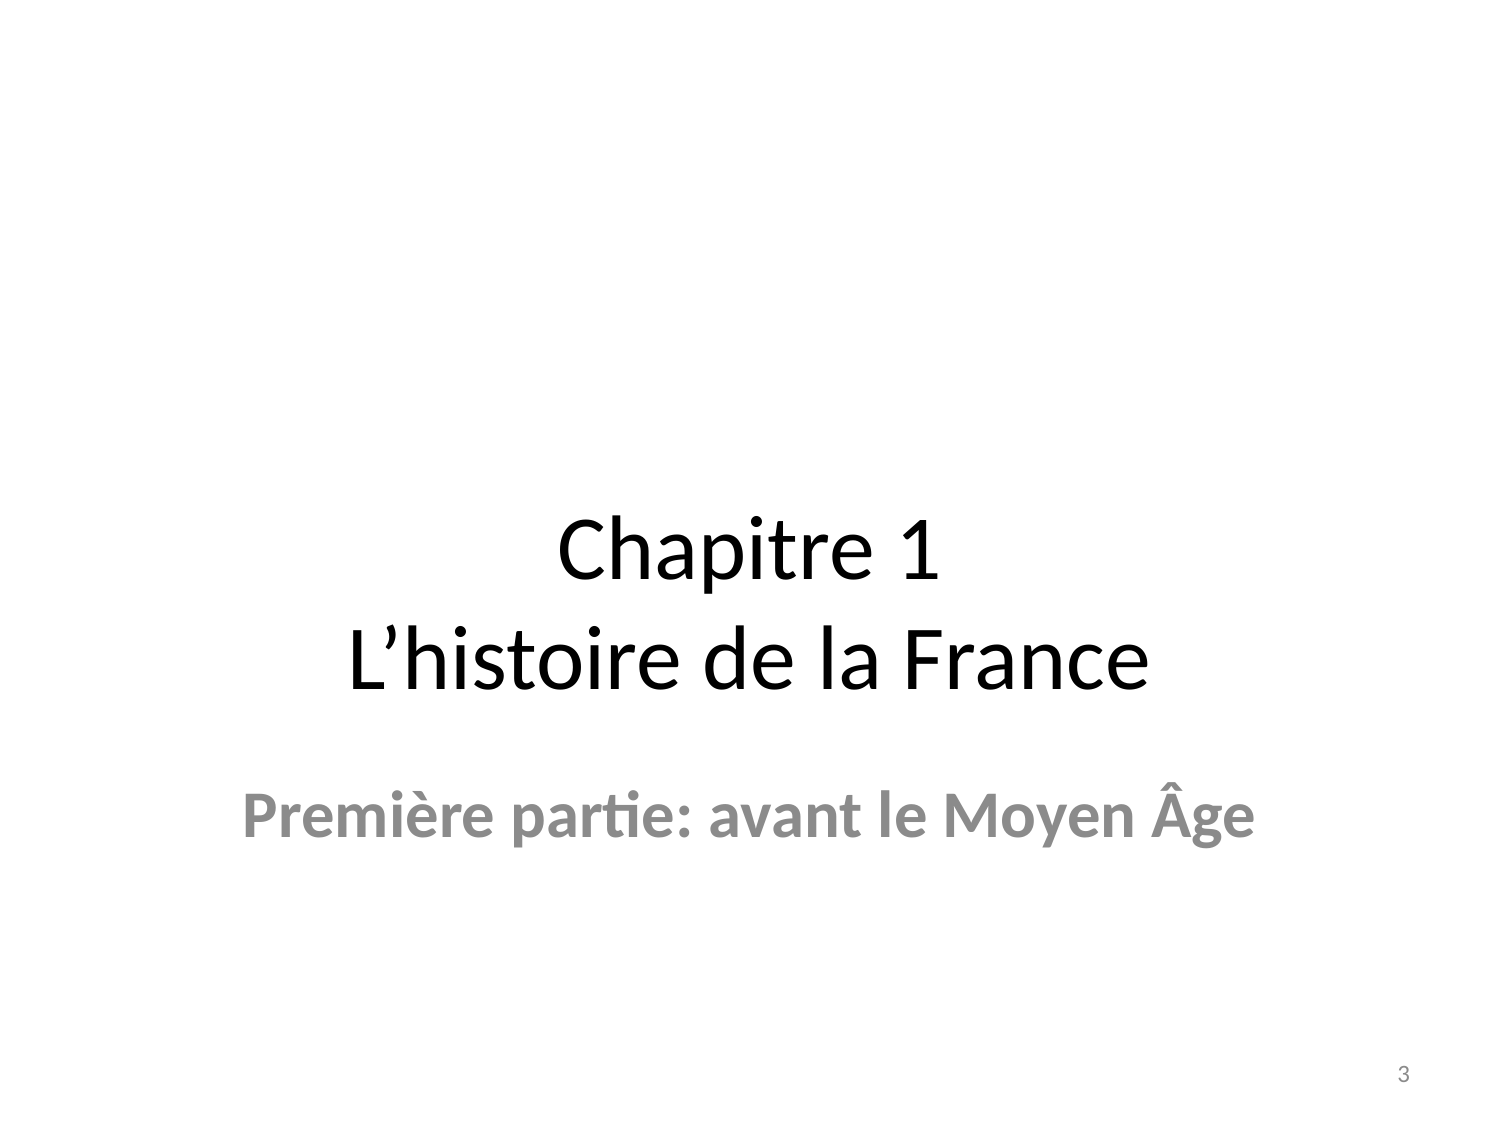

# Chapitre 1 L’histoire de la France
Première partie: avant le Moyen Âge
3